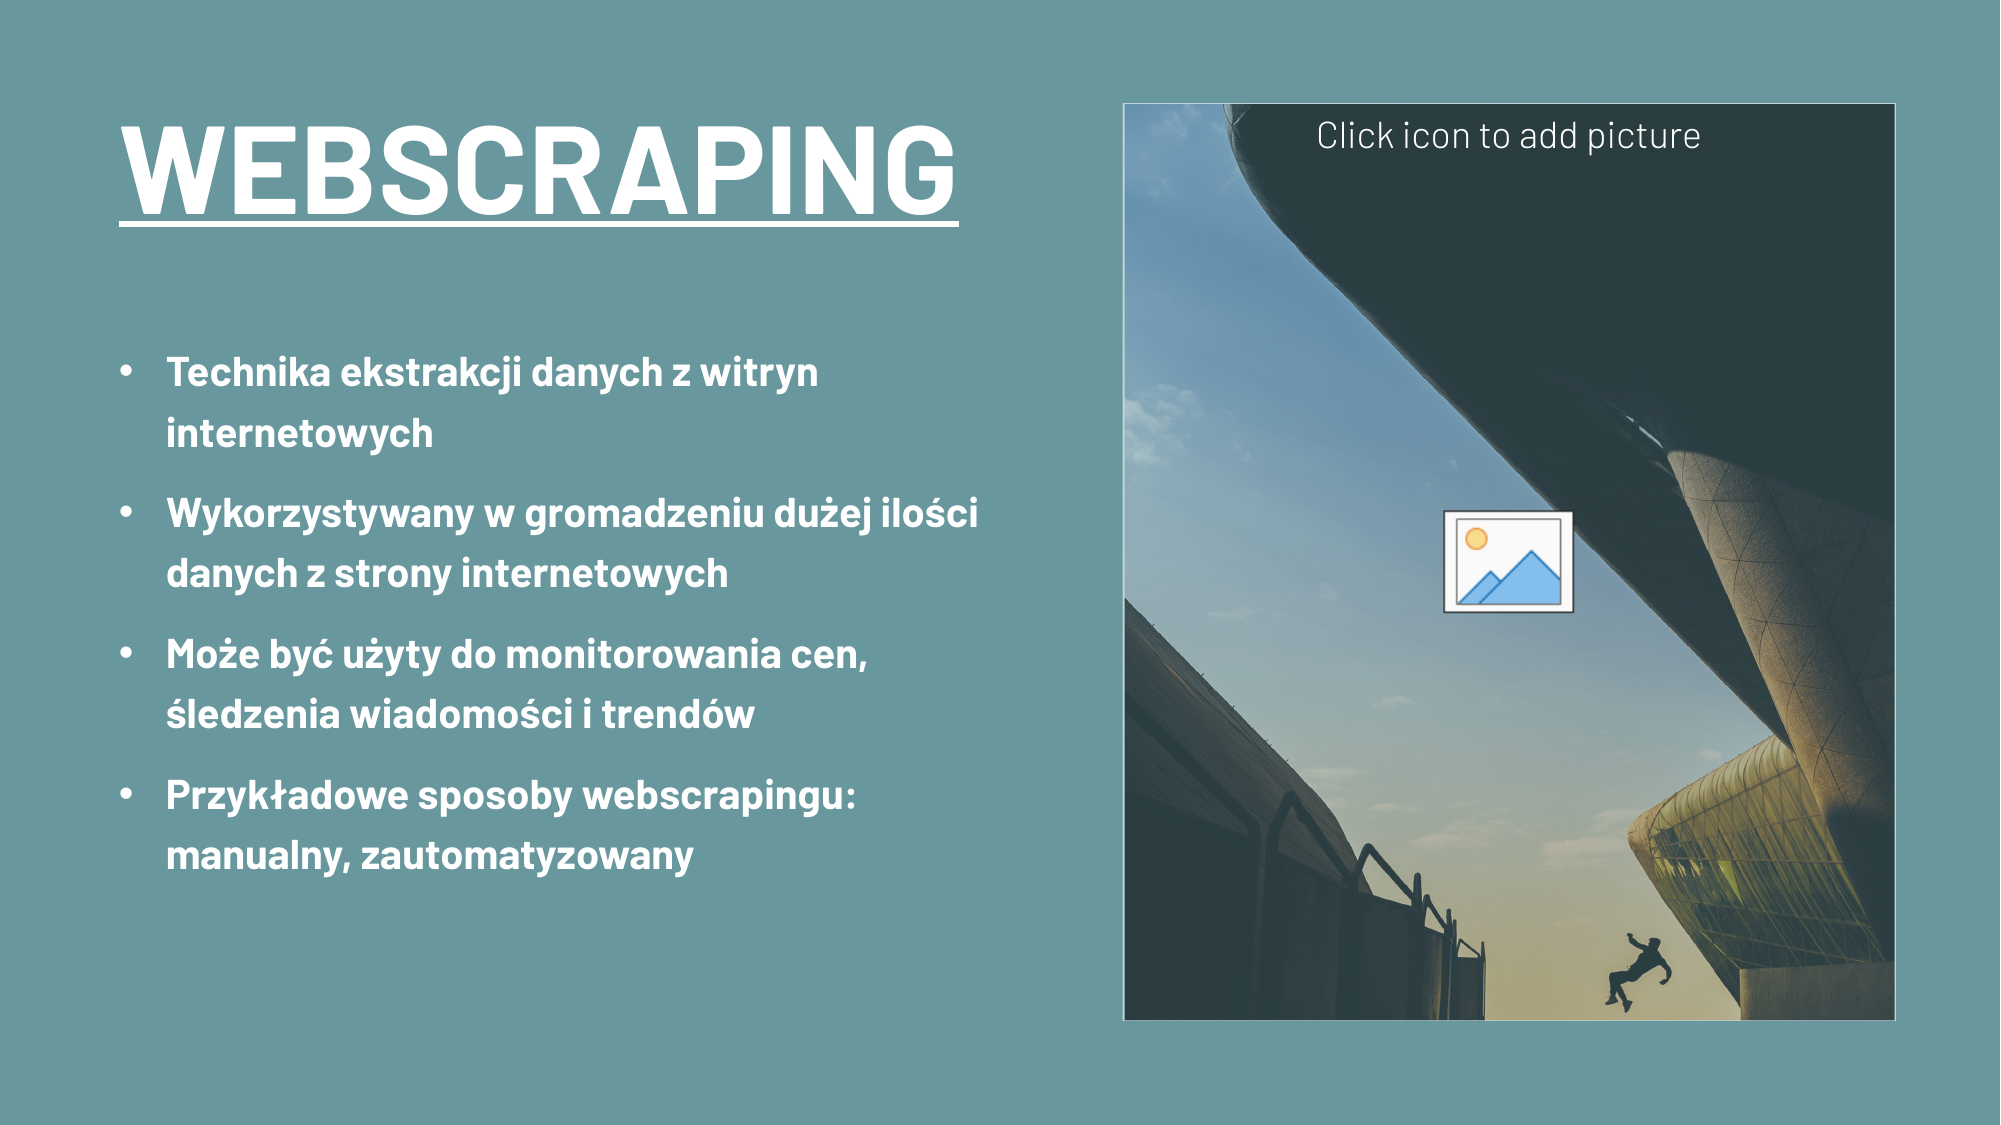

# WEBscraping

Technika ekstrakcji danych z witryn internetowych
Wykorzystywany w gromadzeniu dużej ilości danych z strony internetowych
Może być użyty do monitorowania cen, śledzenia wiadomości i trendów
Przykładowe sposoby webscrapingu: manualny, zautomatyzowany